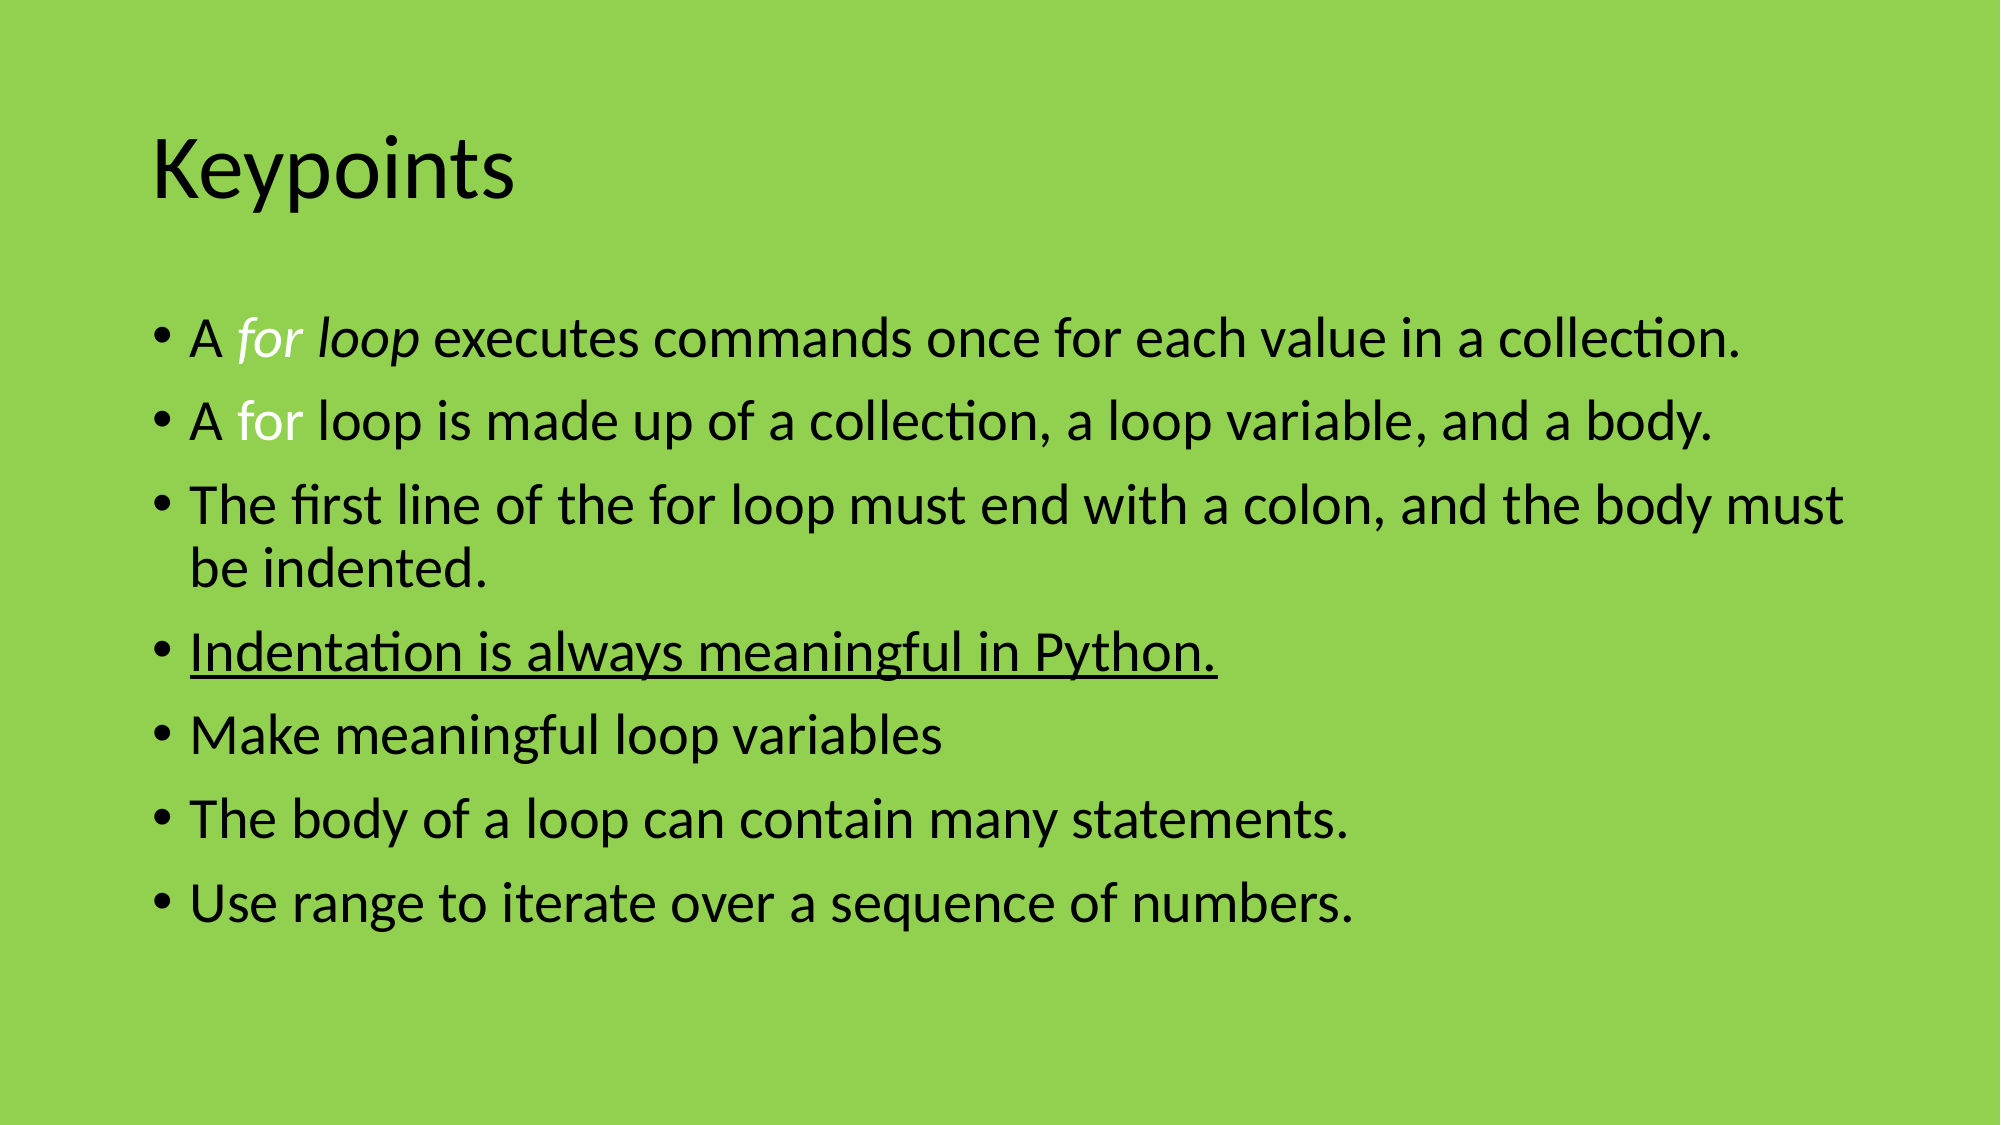

# Keypoints
A for loop executes commands once for each value in a collection.
A for loop is made up of a collection, a loop variable, and a body.
The first line of the for loop must end with a colon, and the body must be indented.
Indentation is always meaningful in Python.
Make meaningful loop variables
The body of a loop can contain many statements.
Use range to iterate over a sequence of numbers.